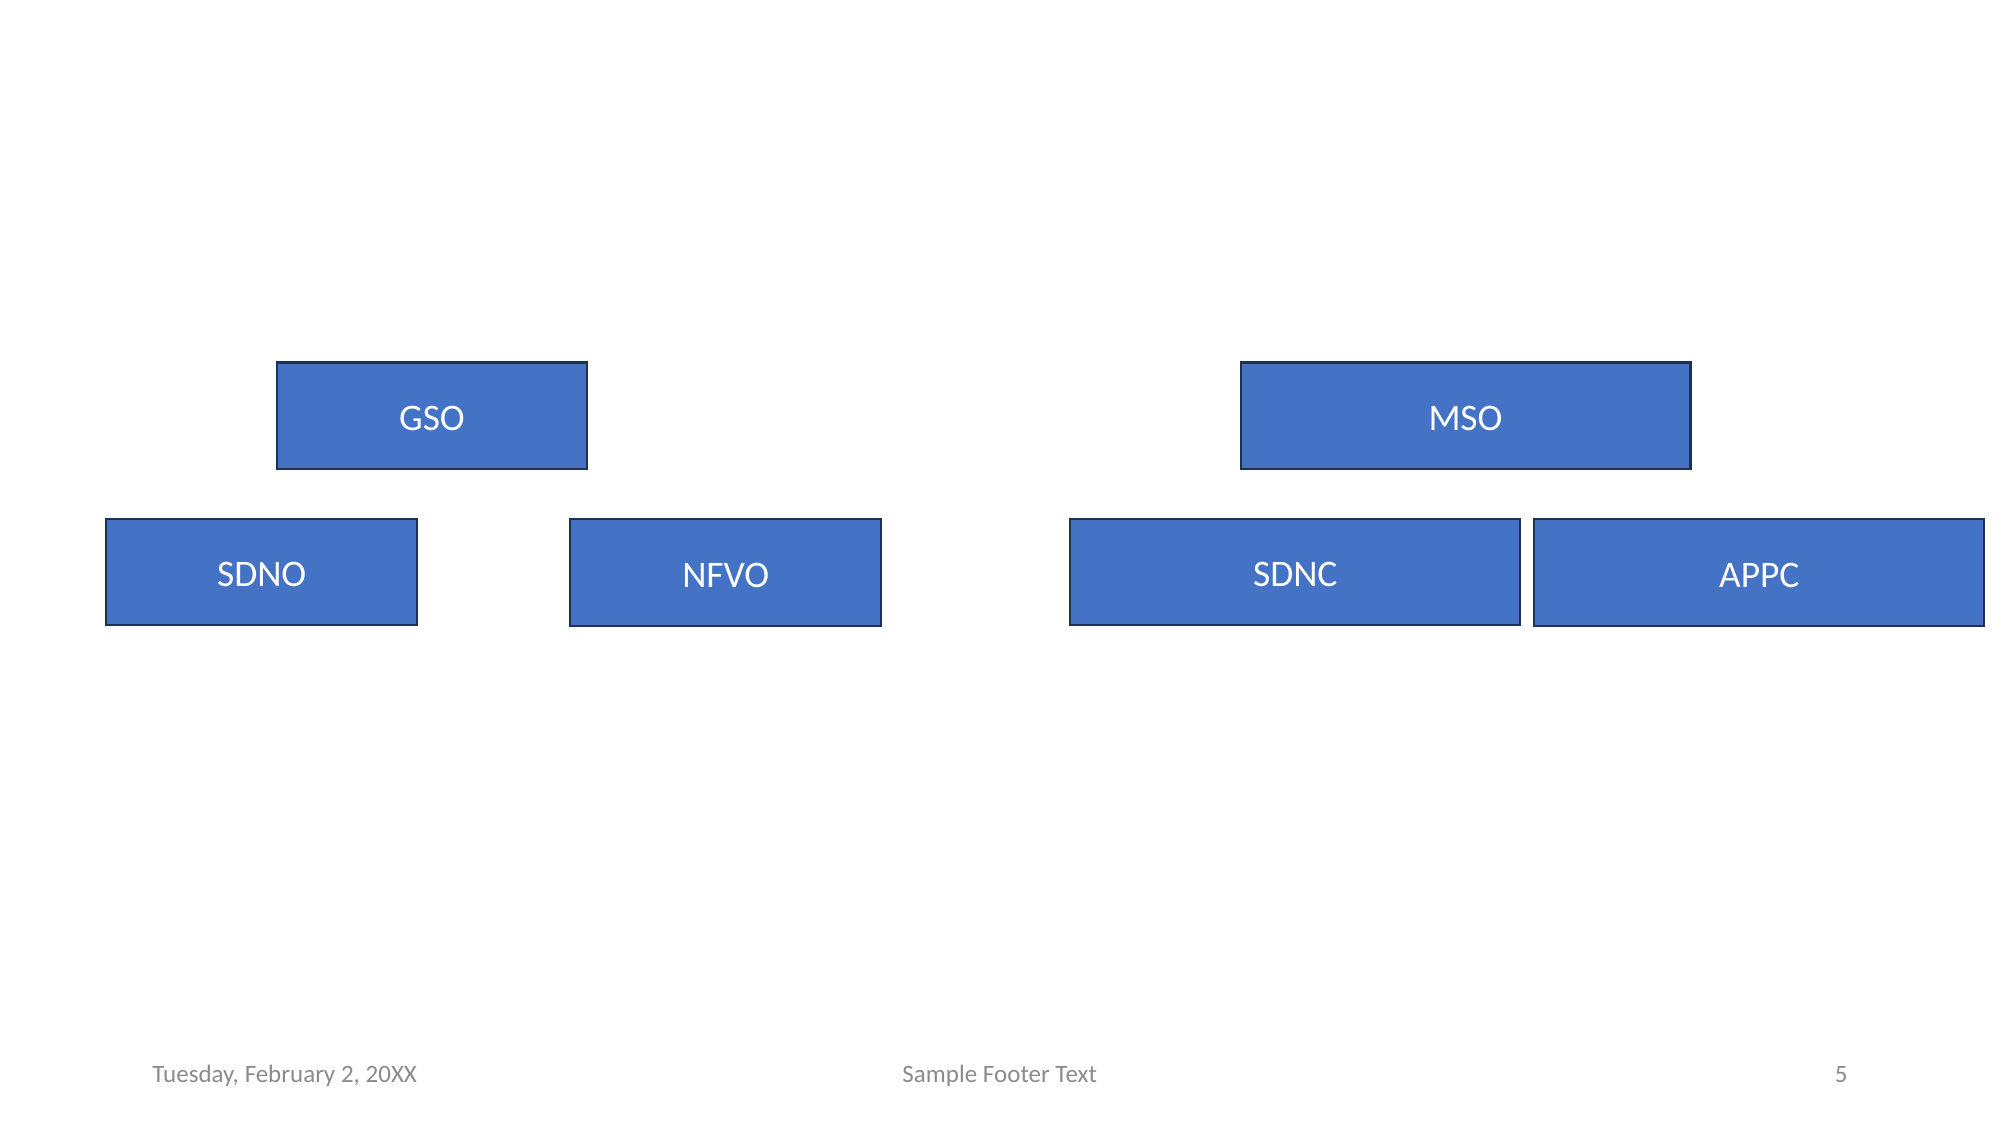

#
GSO
MSO
SDNO
SDNC
NFVO
APPC
Tuesday, February 2, 20XX
Sample Footer Text
5